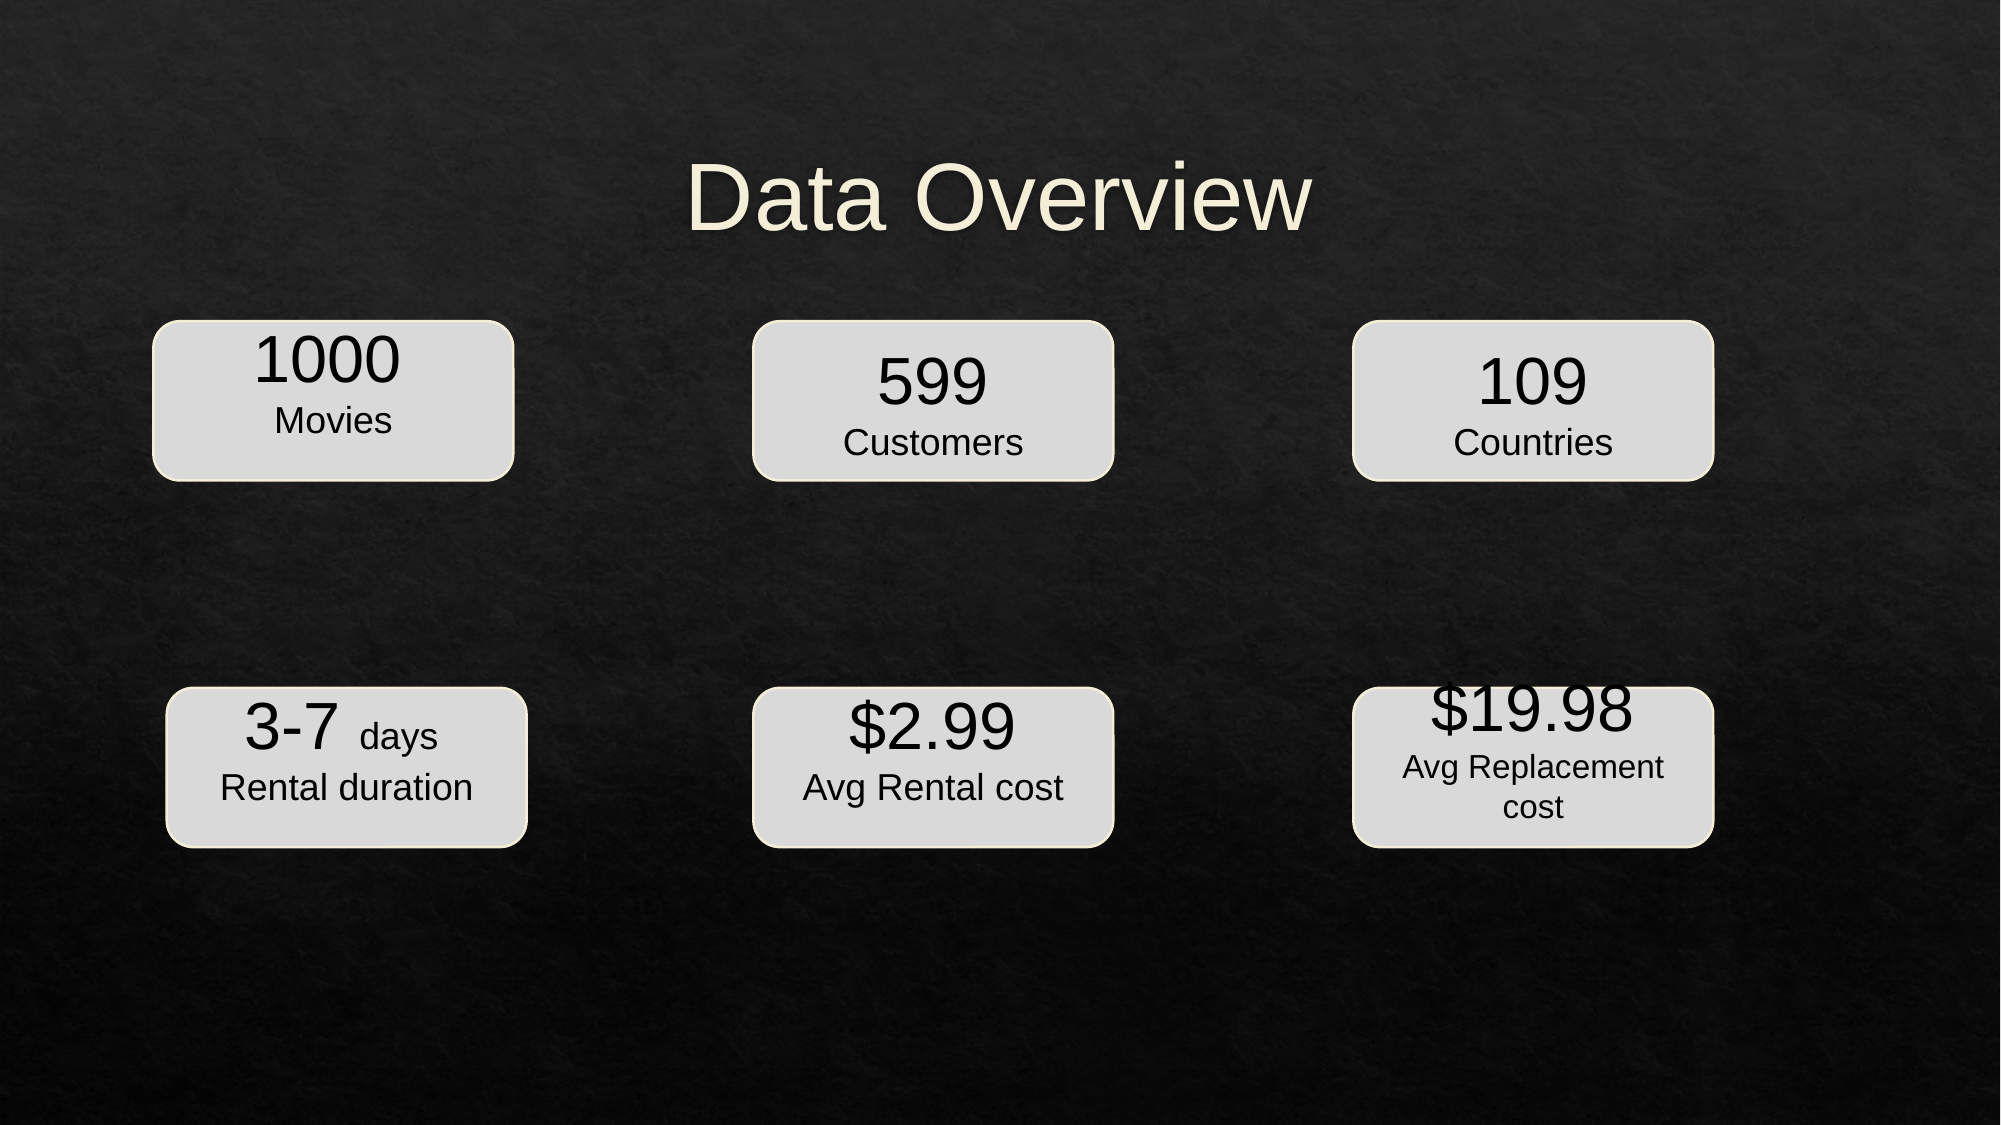

# Data Overview
1000
Movies

599
Customers
109
Countries
3-7 days
Rental duration

$2.99
Avg Rental cost

$19.98
Avg Replacement cost